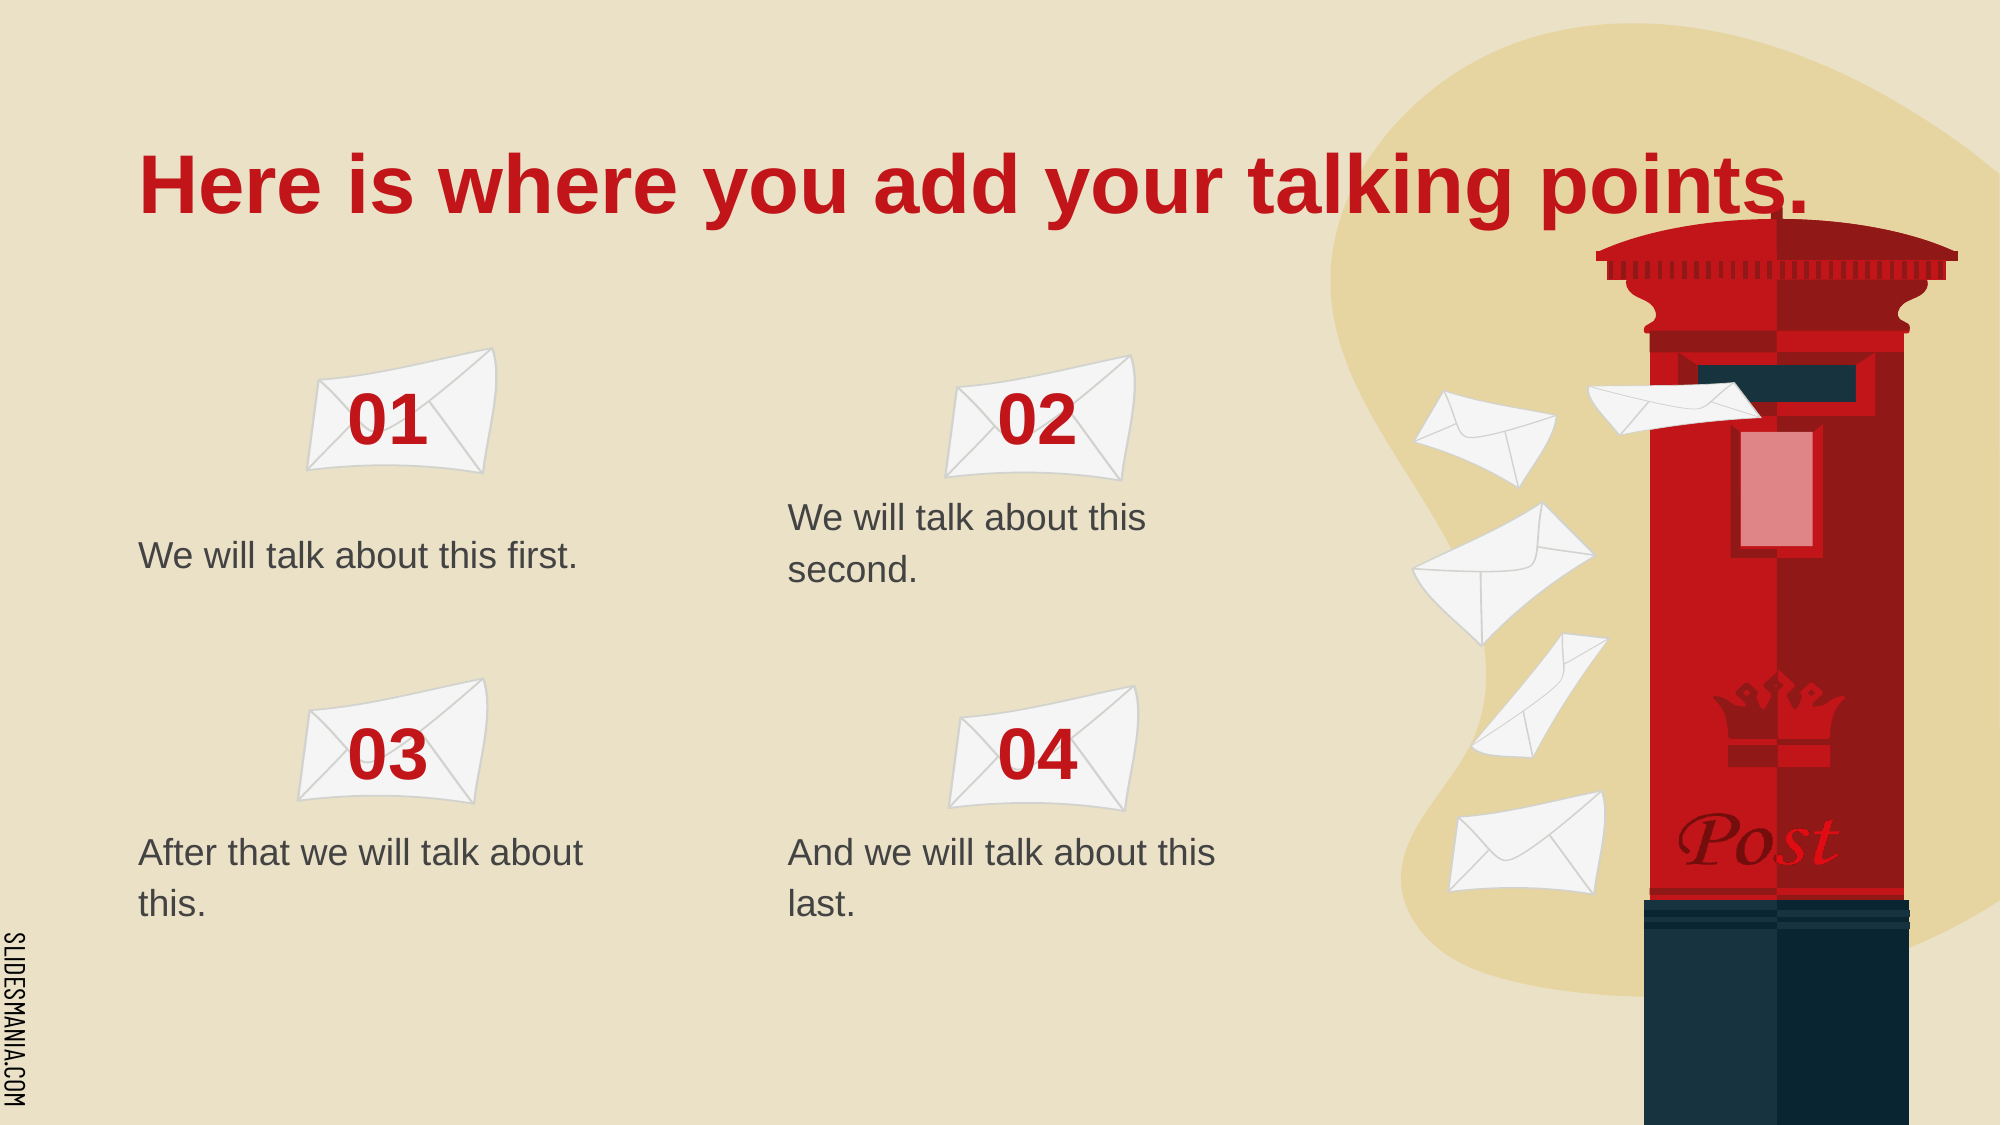

# Here is where you add your talking points.
01
02

We will talk about this first.
We will talk about this second.
03
04

After that we will talk about this.
And we will talk about this last.